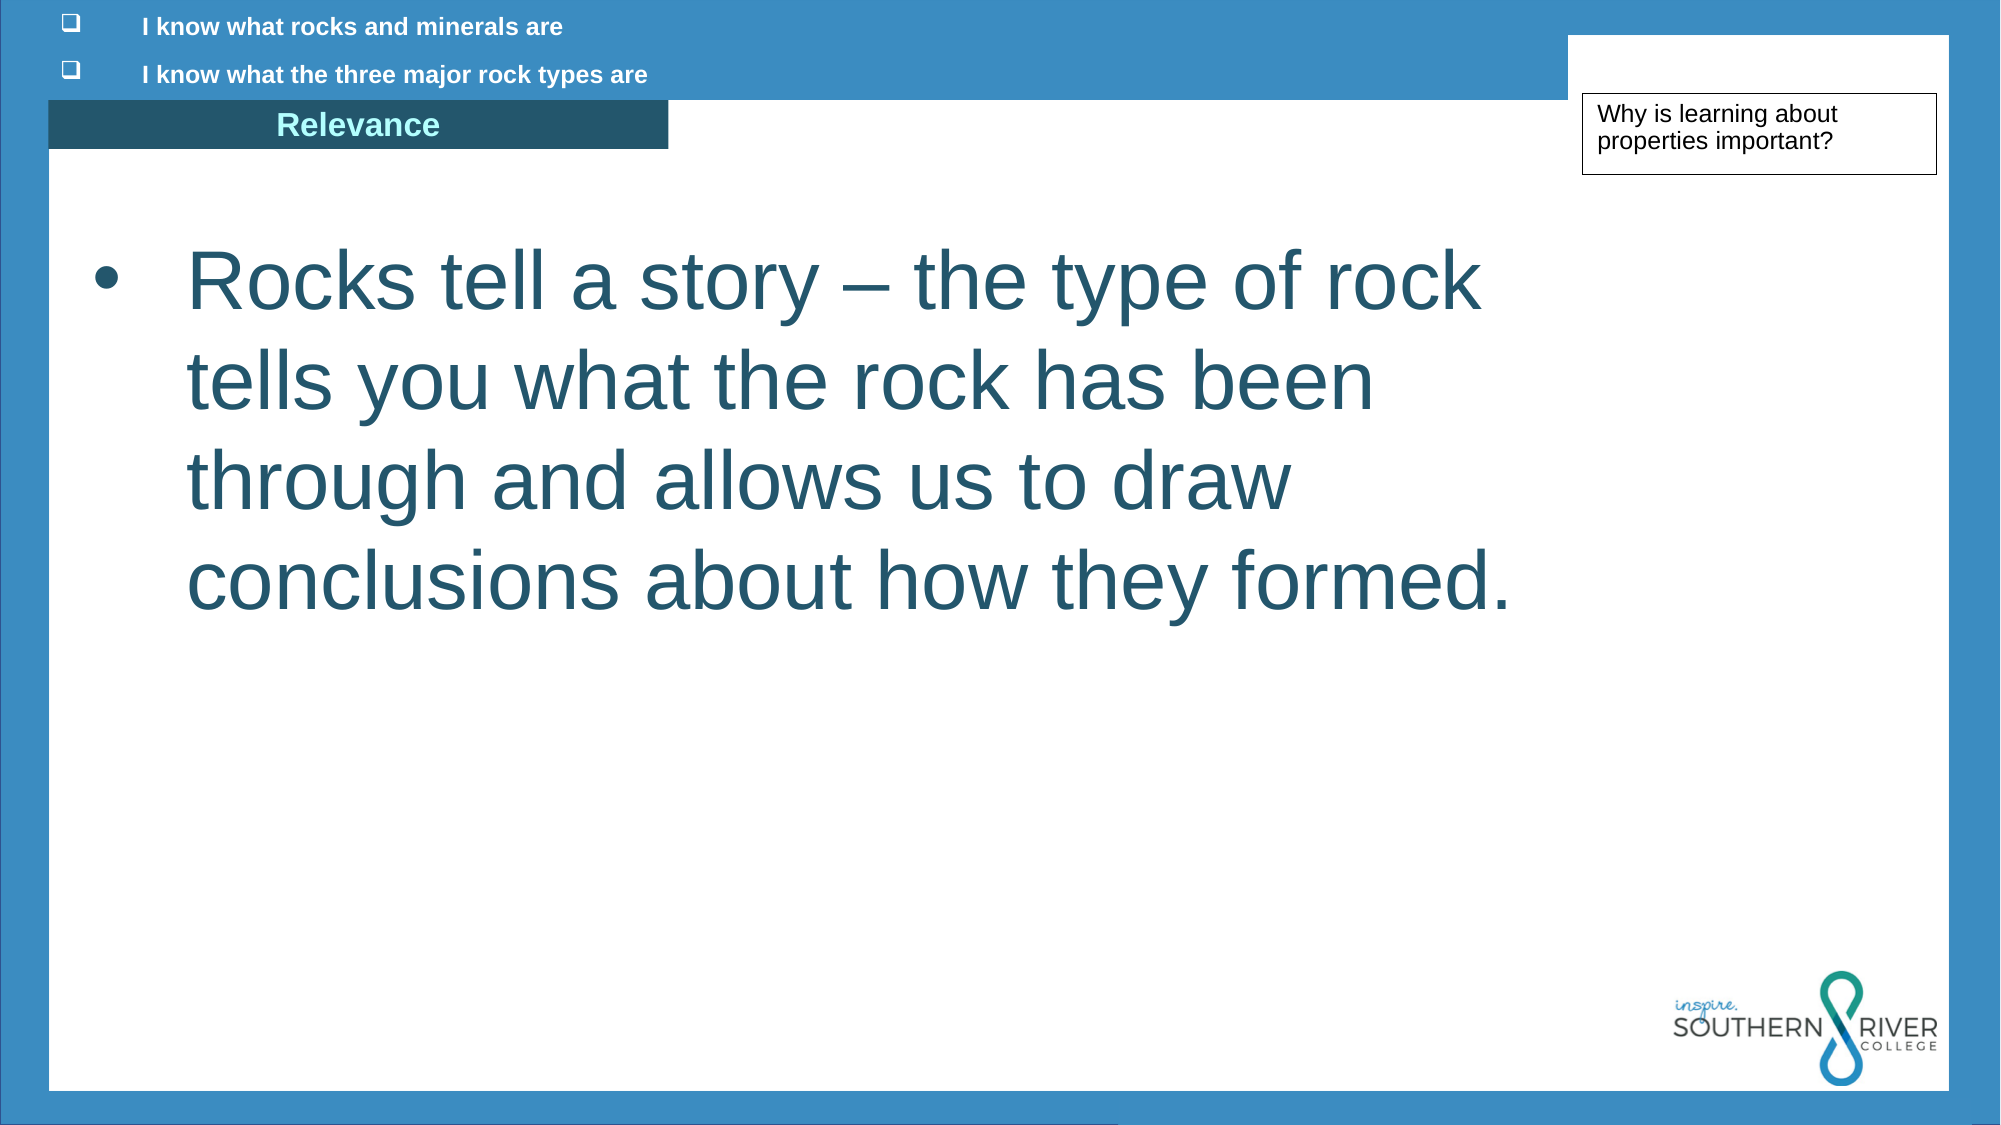

I know what rocks and minerals are
 I know what the three major rock types are

Why is learning about properties important?
Rocks tell a story – the type of rock tells you what the rock has been through and allows us to draw conclusions about how they formed.